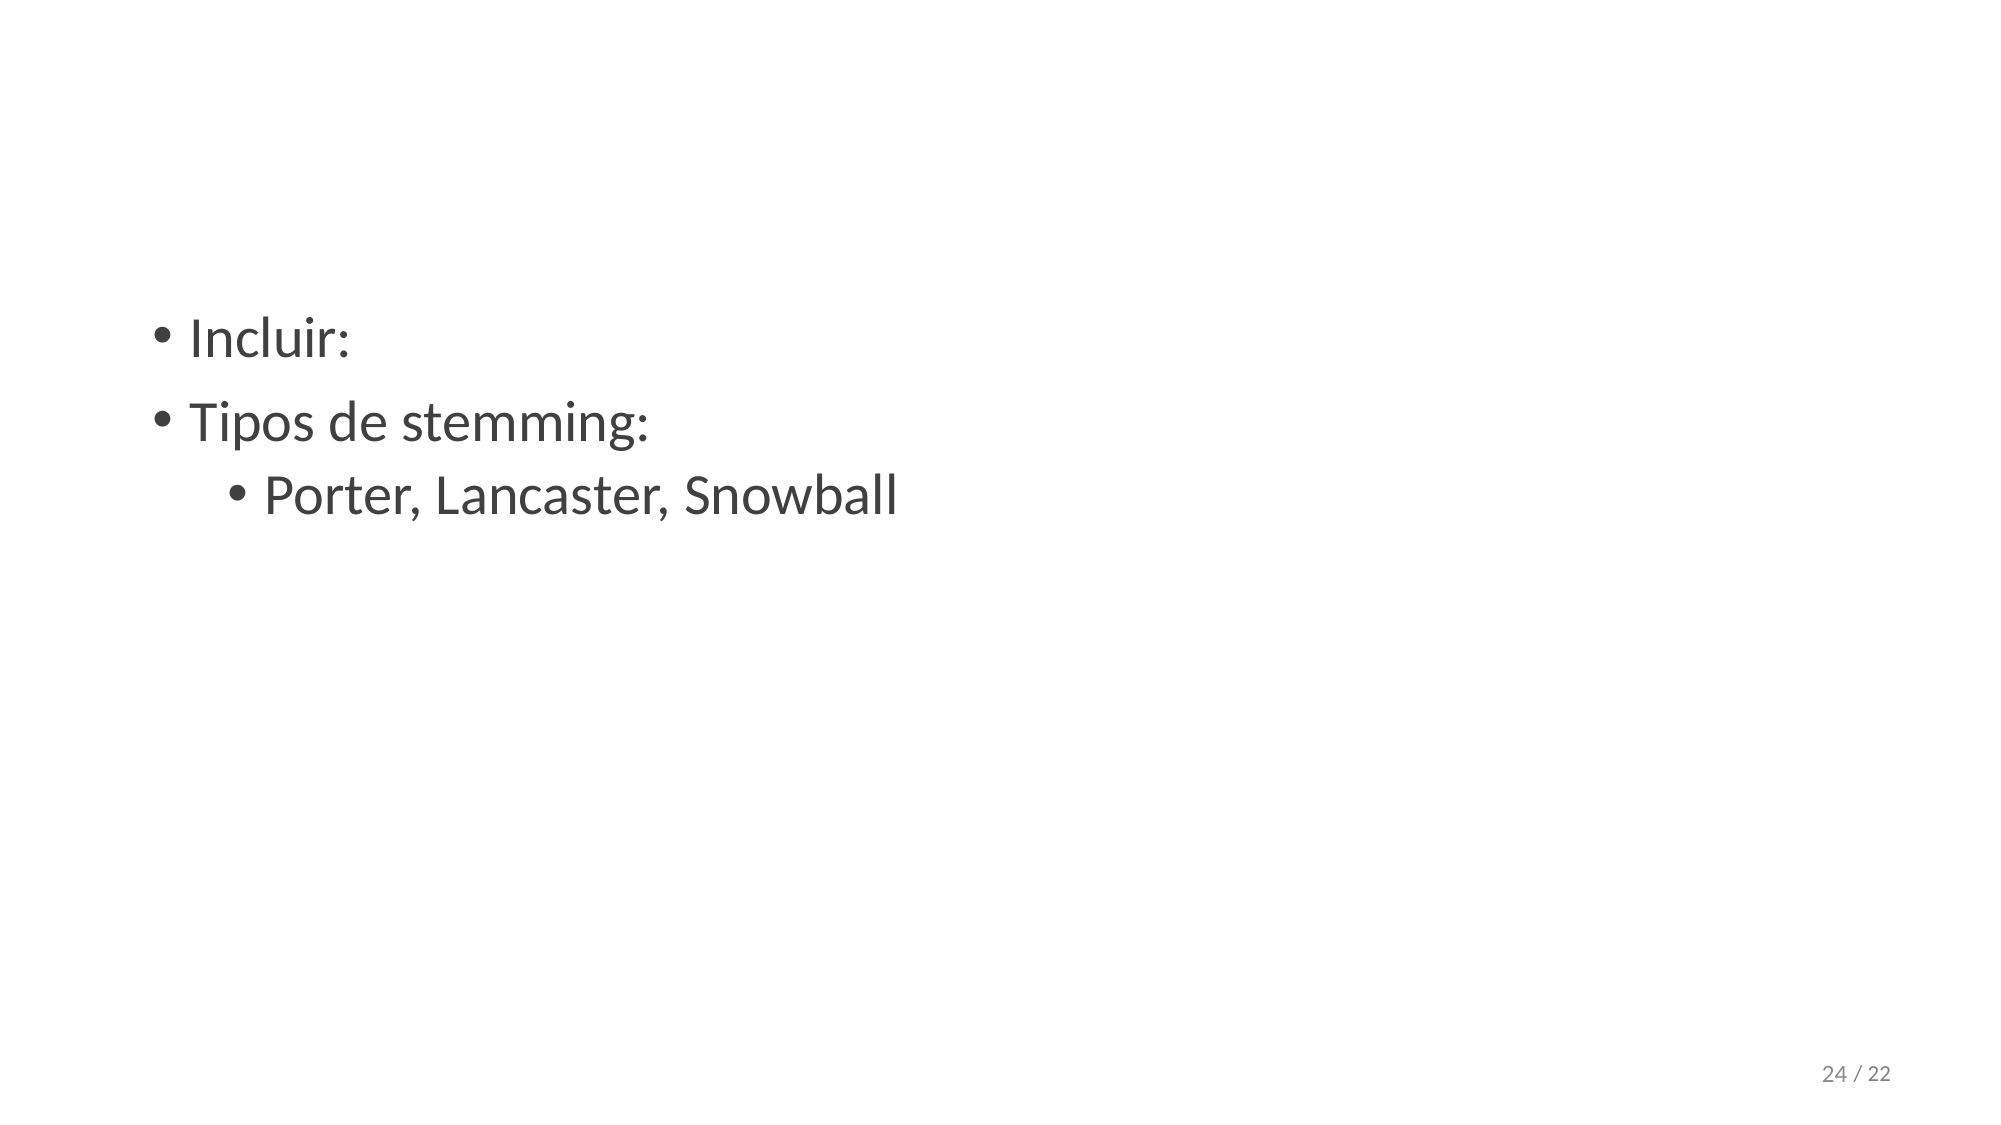

#
Incluir:
Tipos de stemming:
Porter, Lancaster, Snowball
24